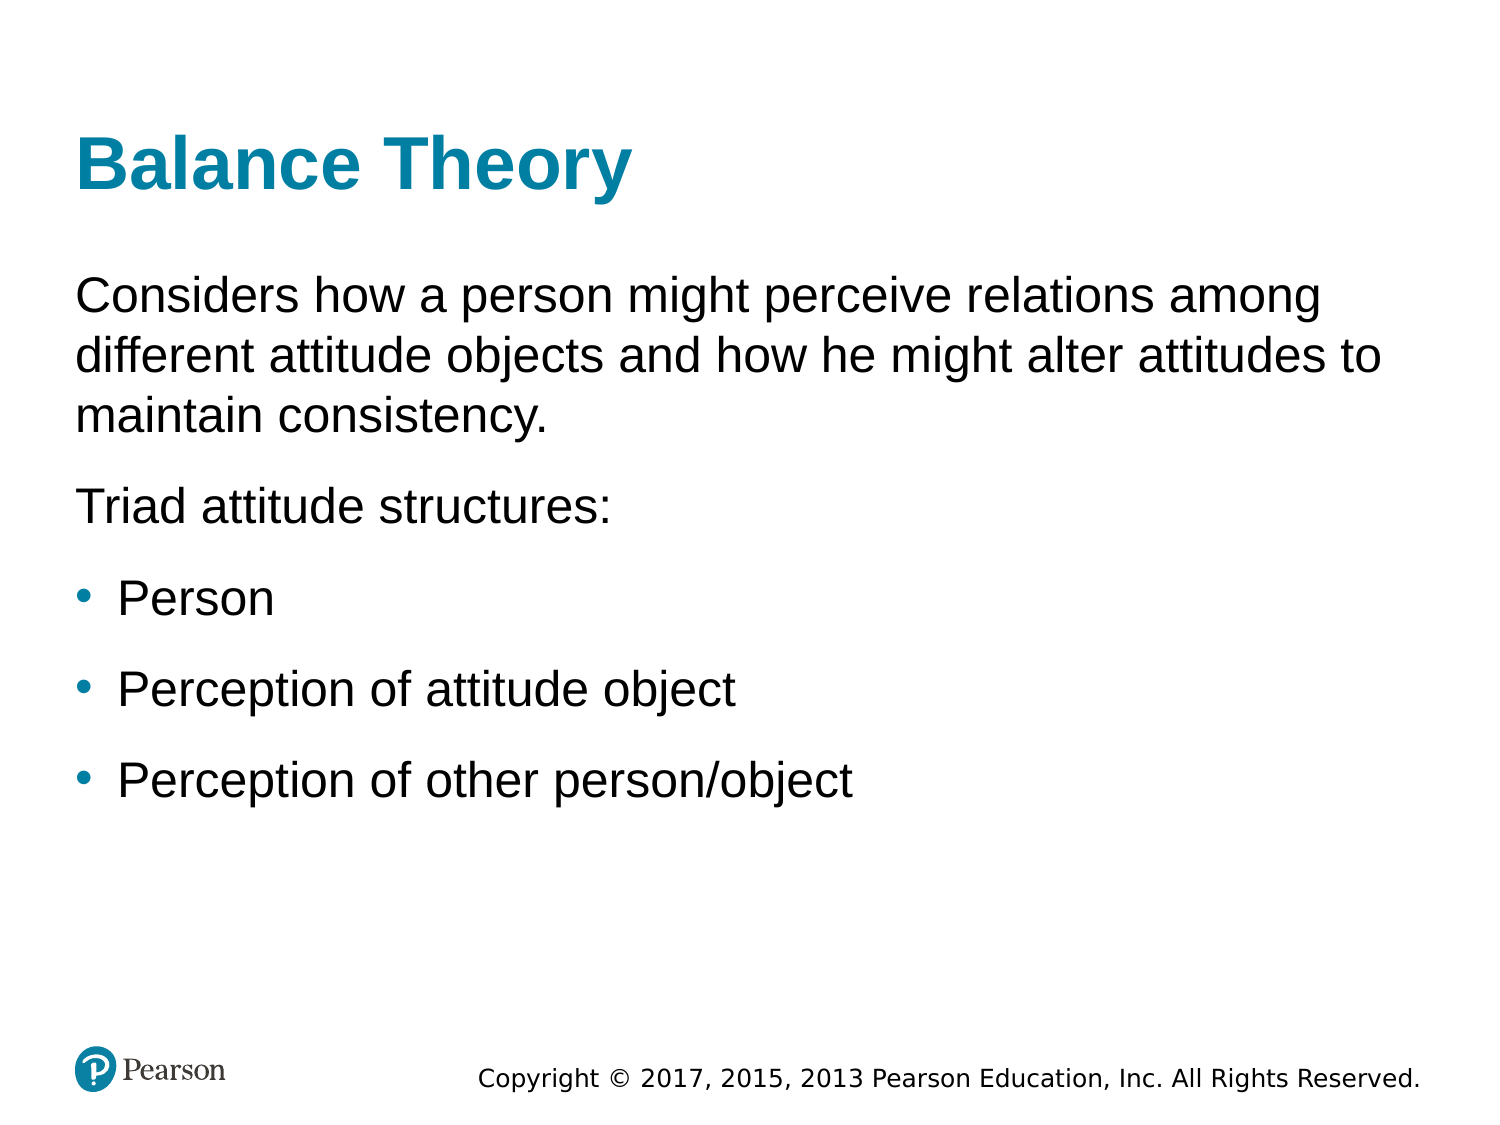

# Balance Theory
Considers how a person might perceive relations among different attitude objects and how he might alter attitudes to maintain consistency.
Triad attitude structures:
Person
Perception of attitude object
Perception of other person/object